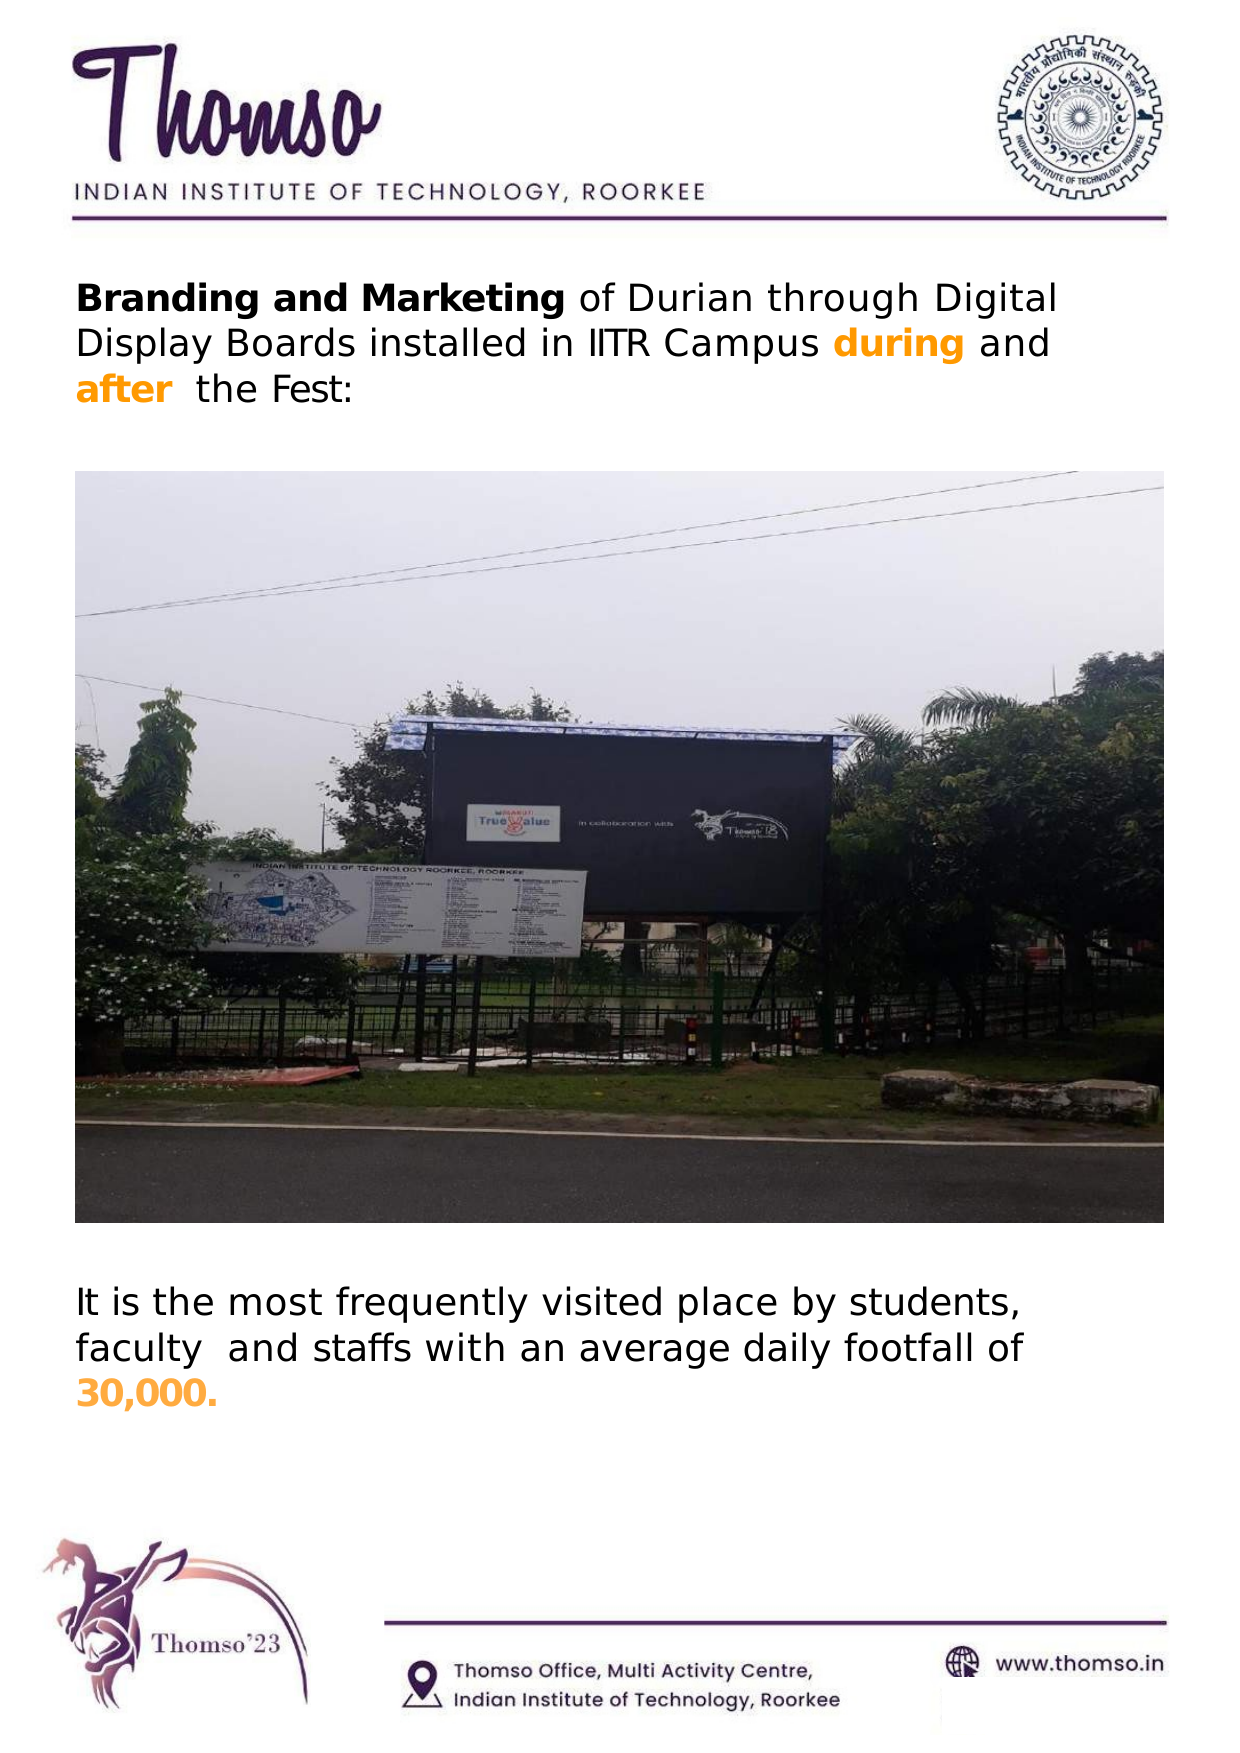

Branding and Marketing of Durian through Digital  Display Boards installed in IITR Campus during and after  the Fest:

It is the most frequently visited place by students, faculty  and staffs with an average daily footfall of 30,000.